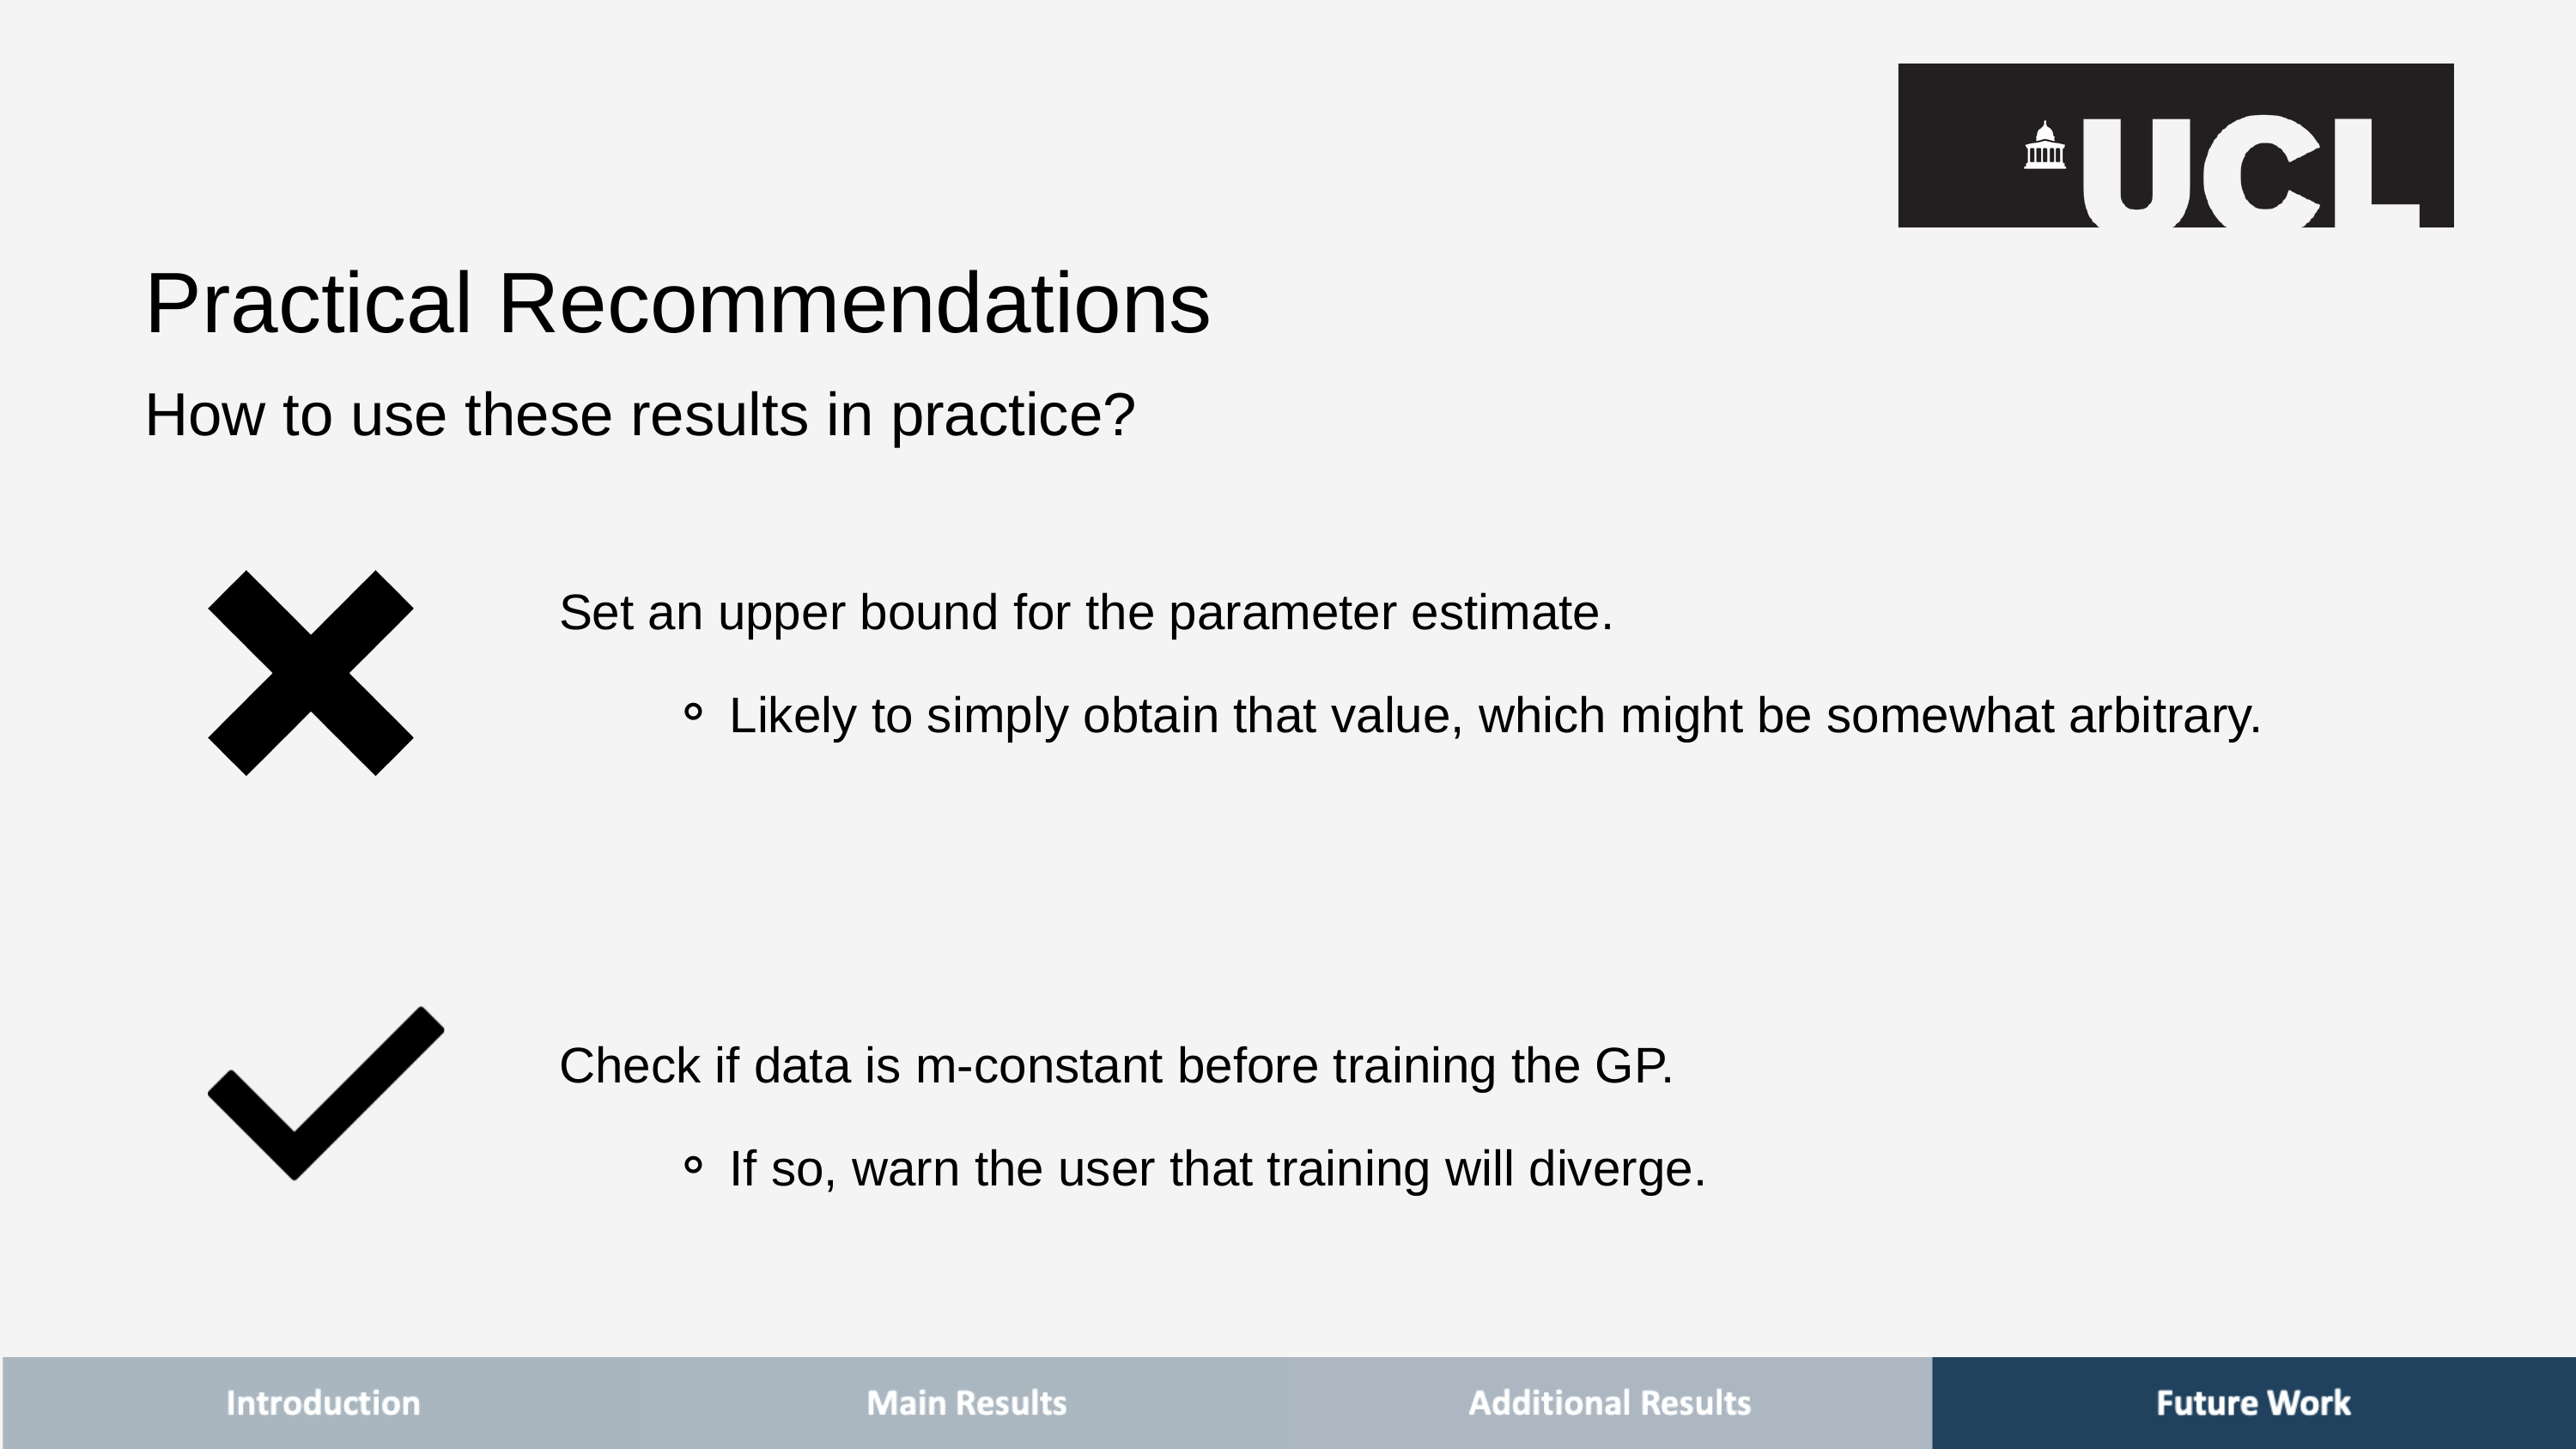

Practical Recommendations
How to use these results in practice?
Set an upper bound for the parameter estimate.

Likely to simply obtain that value, which might be somewhat arbitrary.

Check if data is m-constant before training the GP.

If so, warn the user that training will diverge.